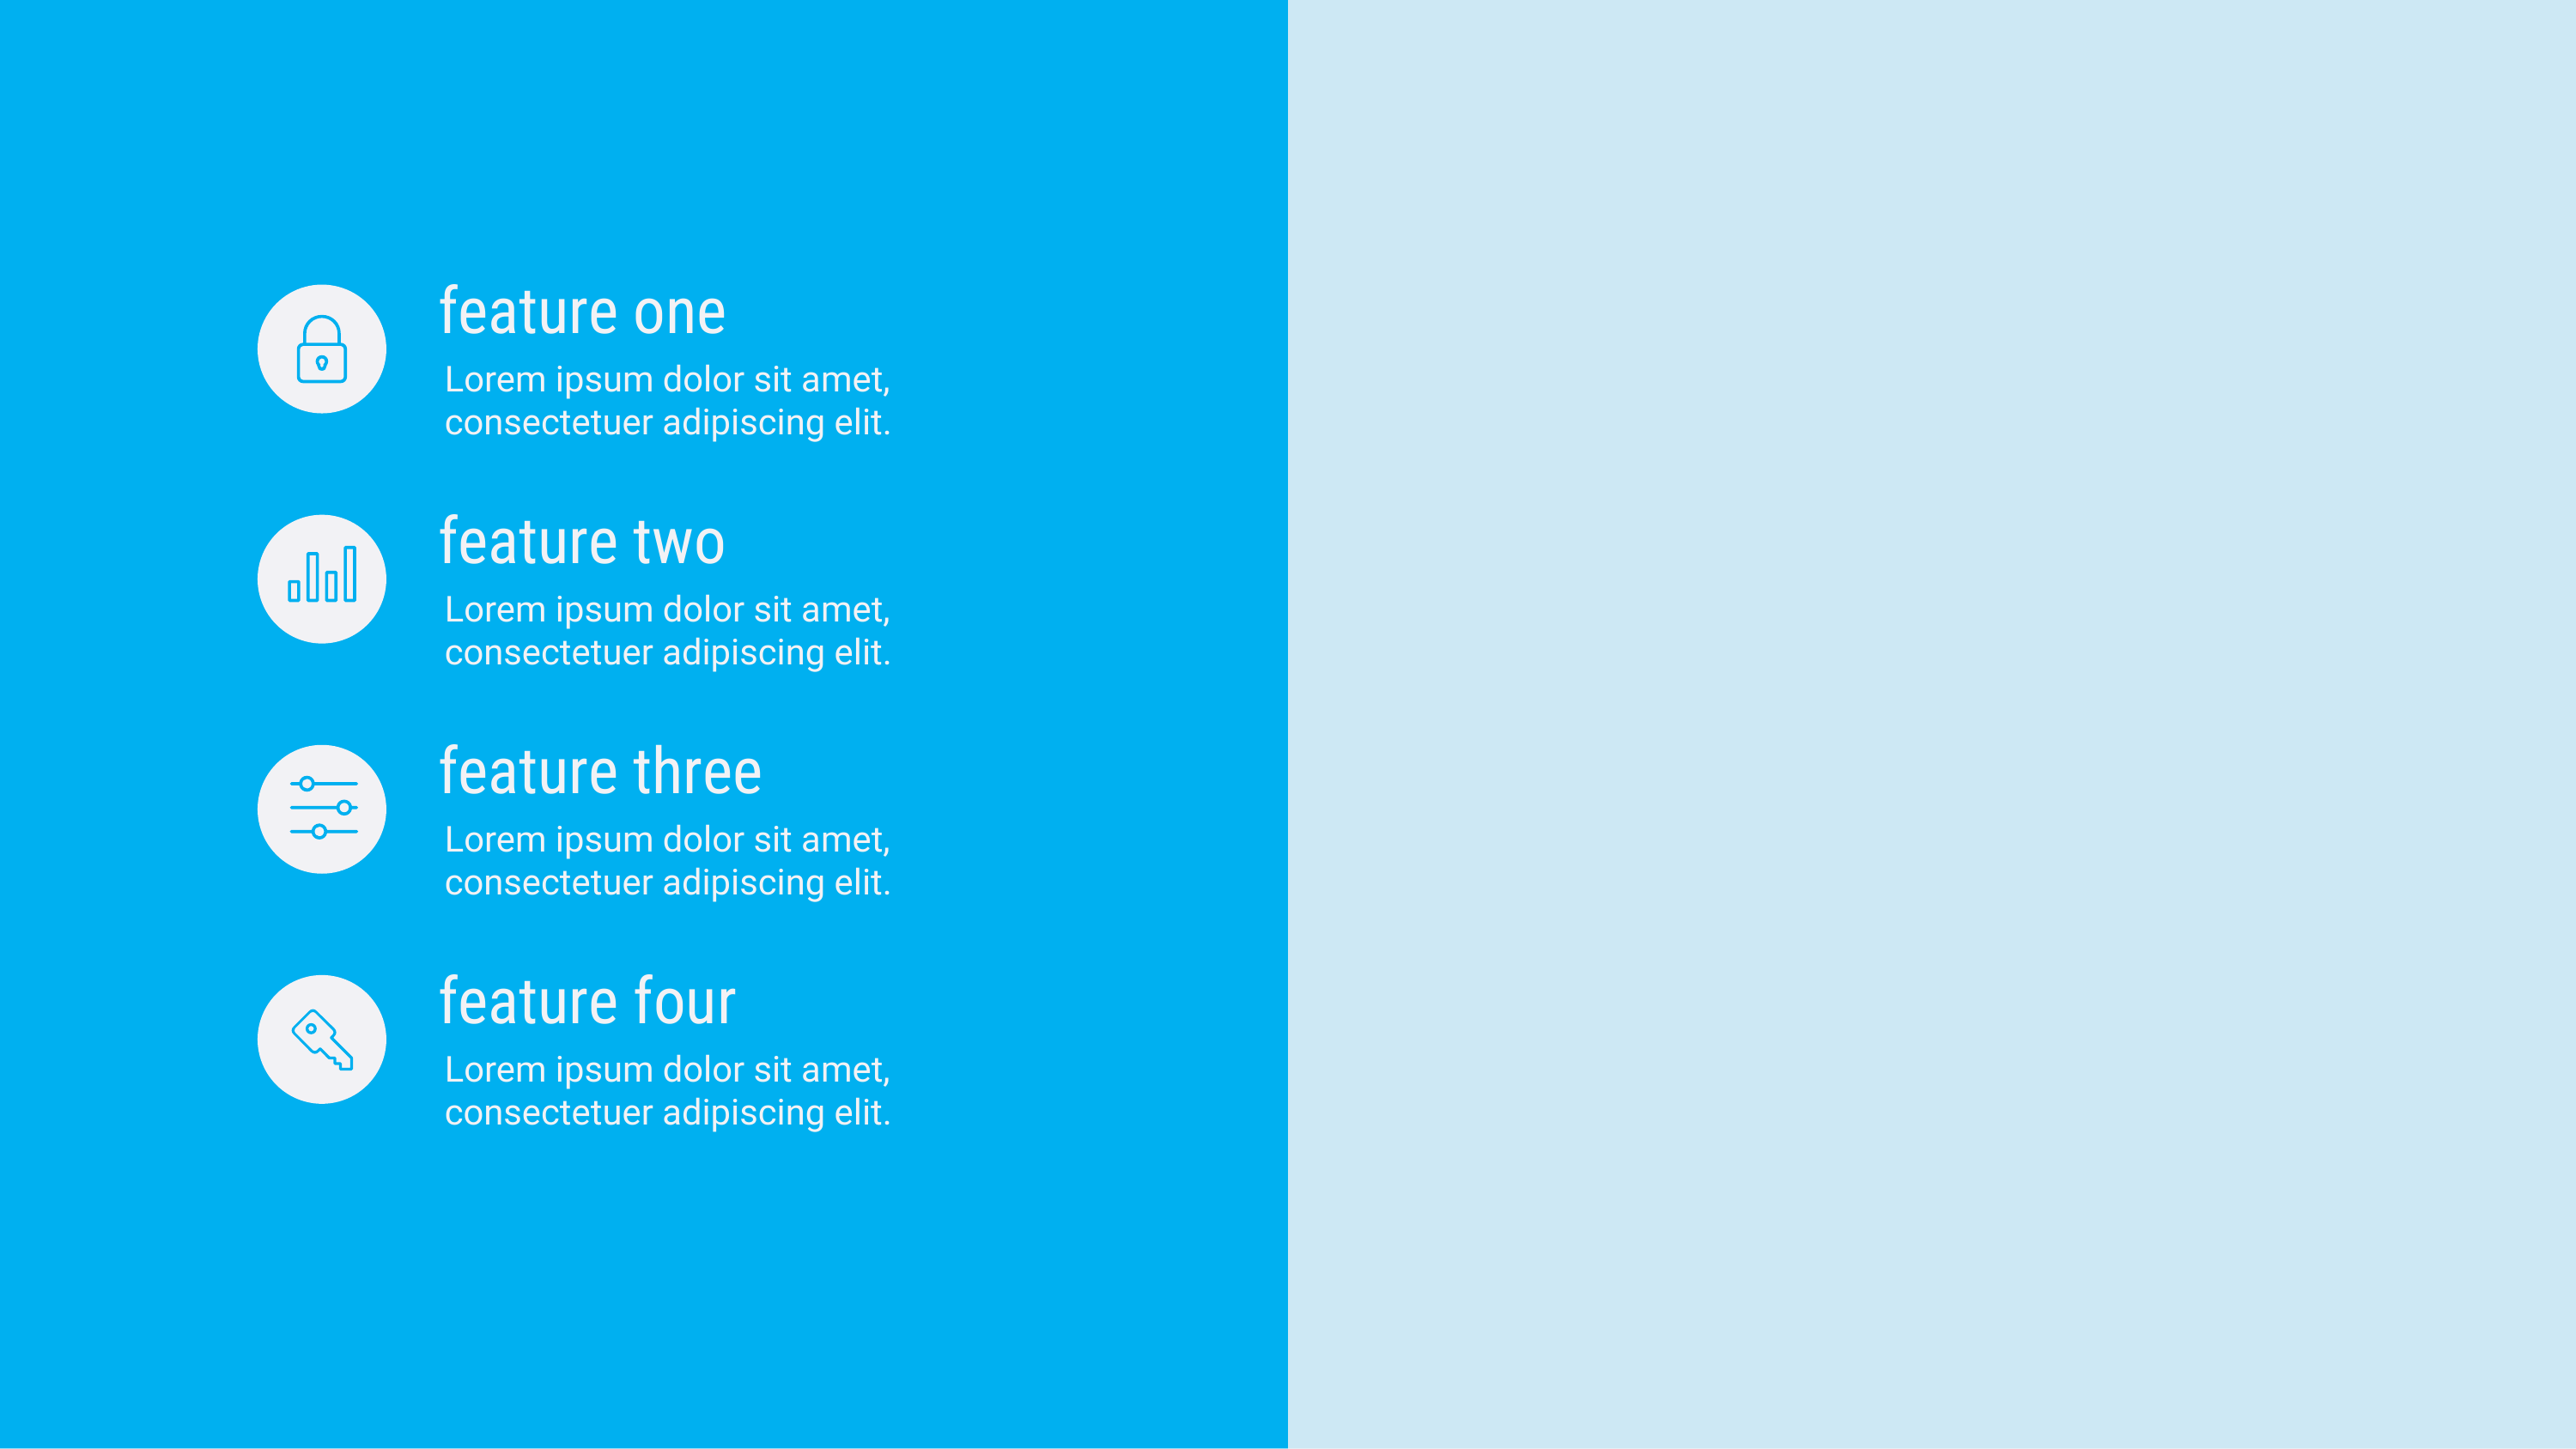

feature one

Lorem ipsum dolor sit amet, consectetuer adipiscing elit.
feature two

Lorem ipsum dolor sit amet, consectetuer adipiscing elit.
feature three

Lorem ipsum dolor sit amet, consectetuer adipiscing elit.
feature four

Lorem ipsum dolor sit amet, consectetuer adipiscing elit.